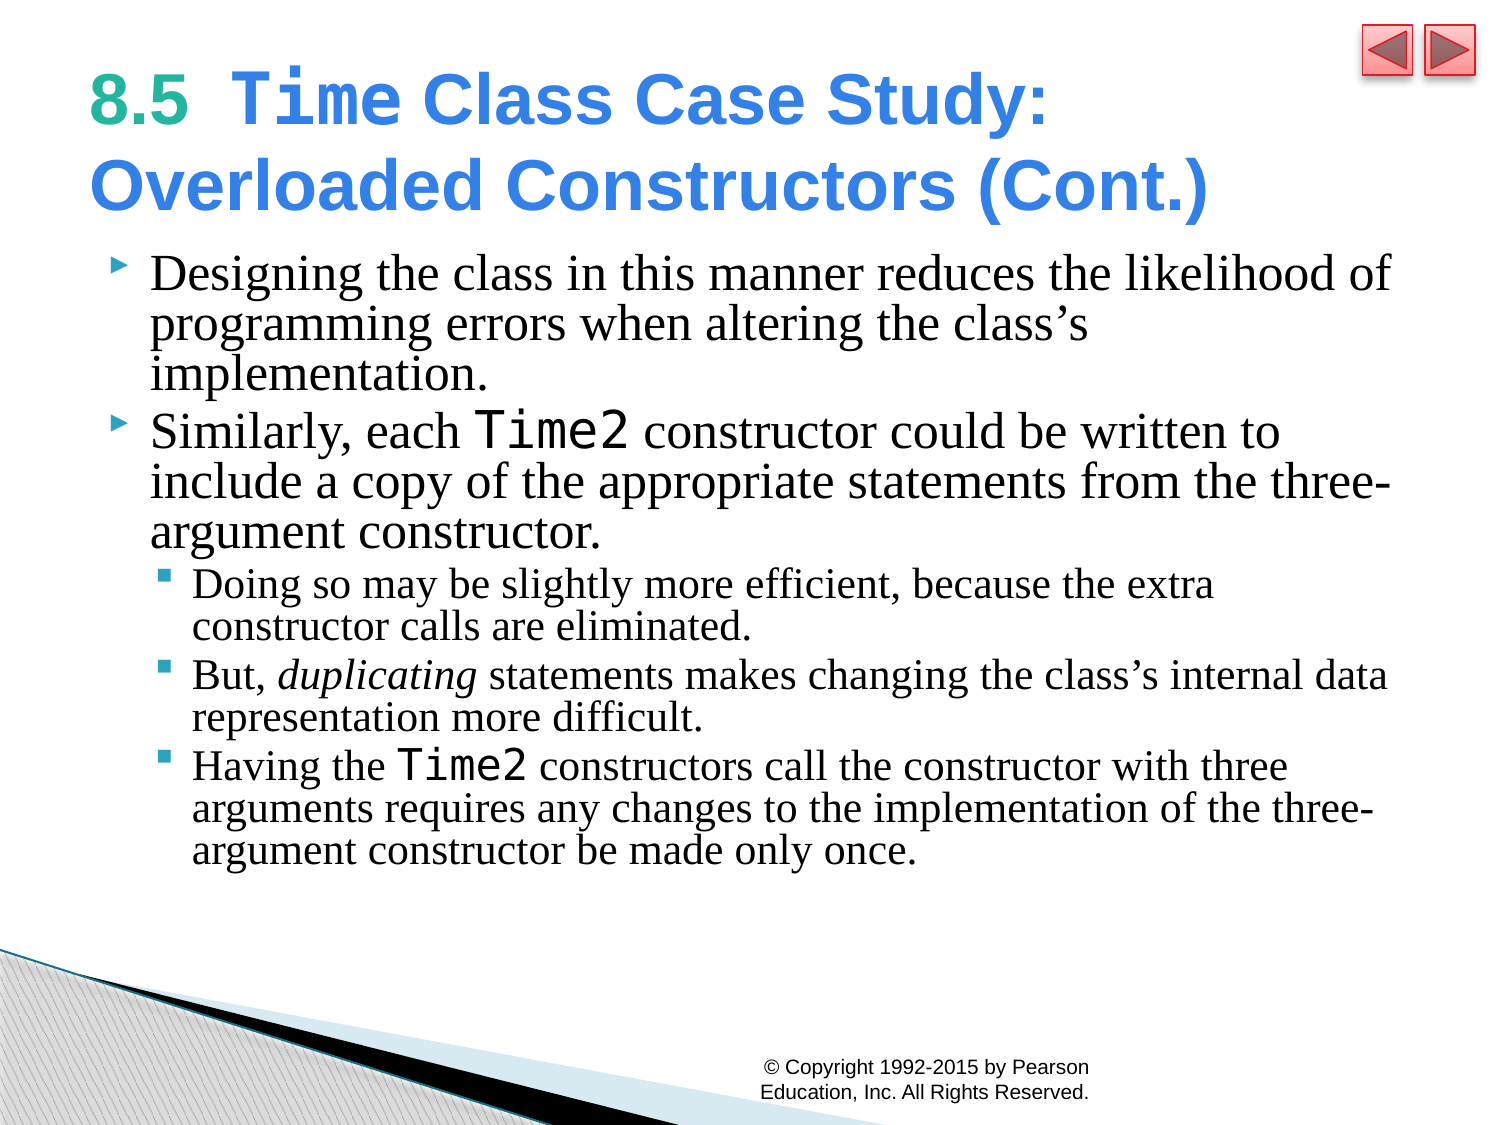

# 8.5  Time Class Case Study: Overloaded Constructors (Cont.)
Designing the class in this manner reduces the likelihood of programming errors when altering the class’s implementation.
Similarly, each Time2 constructor could be written to include a copy of the appropriate statements from the three-argument constructor.
Doing so may be slightly more efficient, because the extra constructor calls are eliminated.
But, duplicating statements makes changing the class’s internal data representation more difficult.
Having the Time2 constructors call the constructor with three arguments requires any changes to the implementation of the three-argument constructor be made only once.
© Copyright 1992-2015 by Pearson Education, Inc. All Rights Reserved.